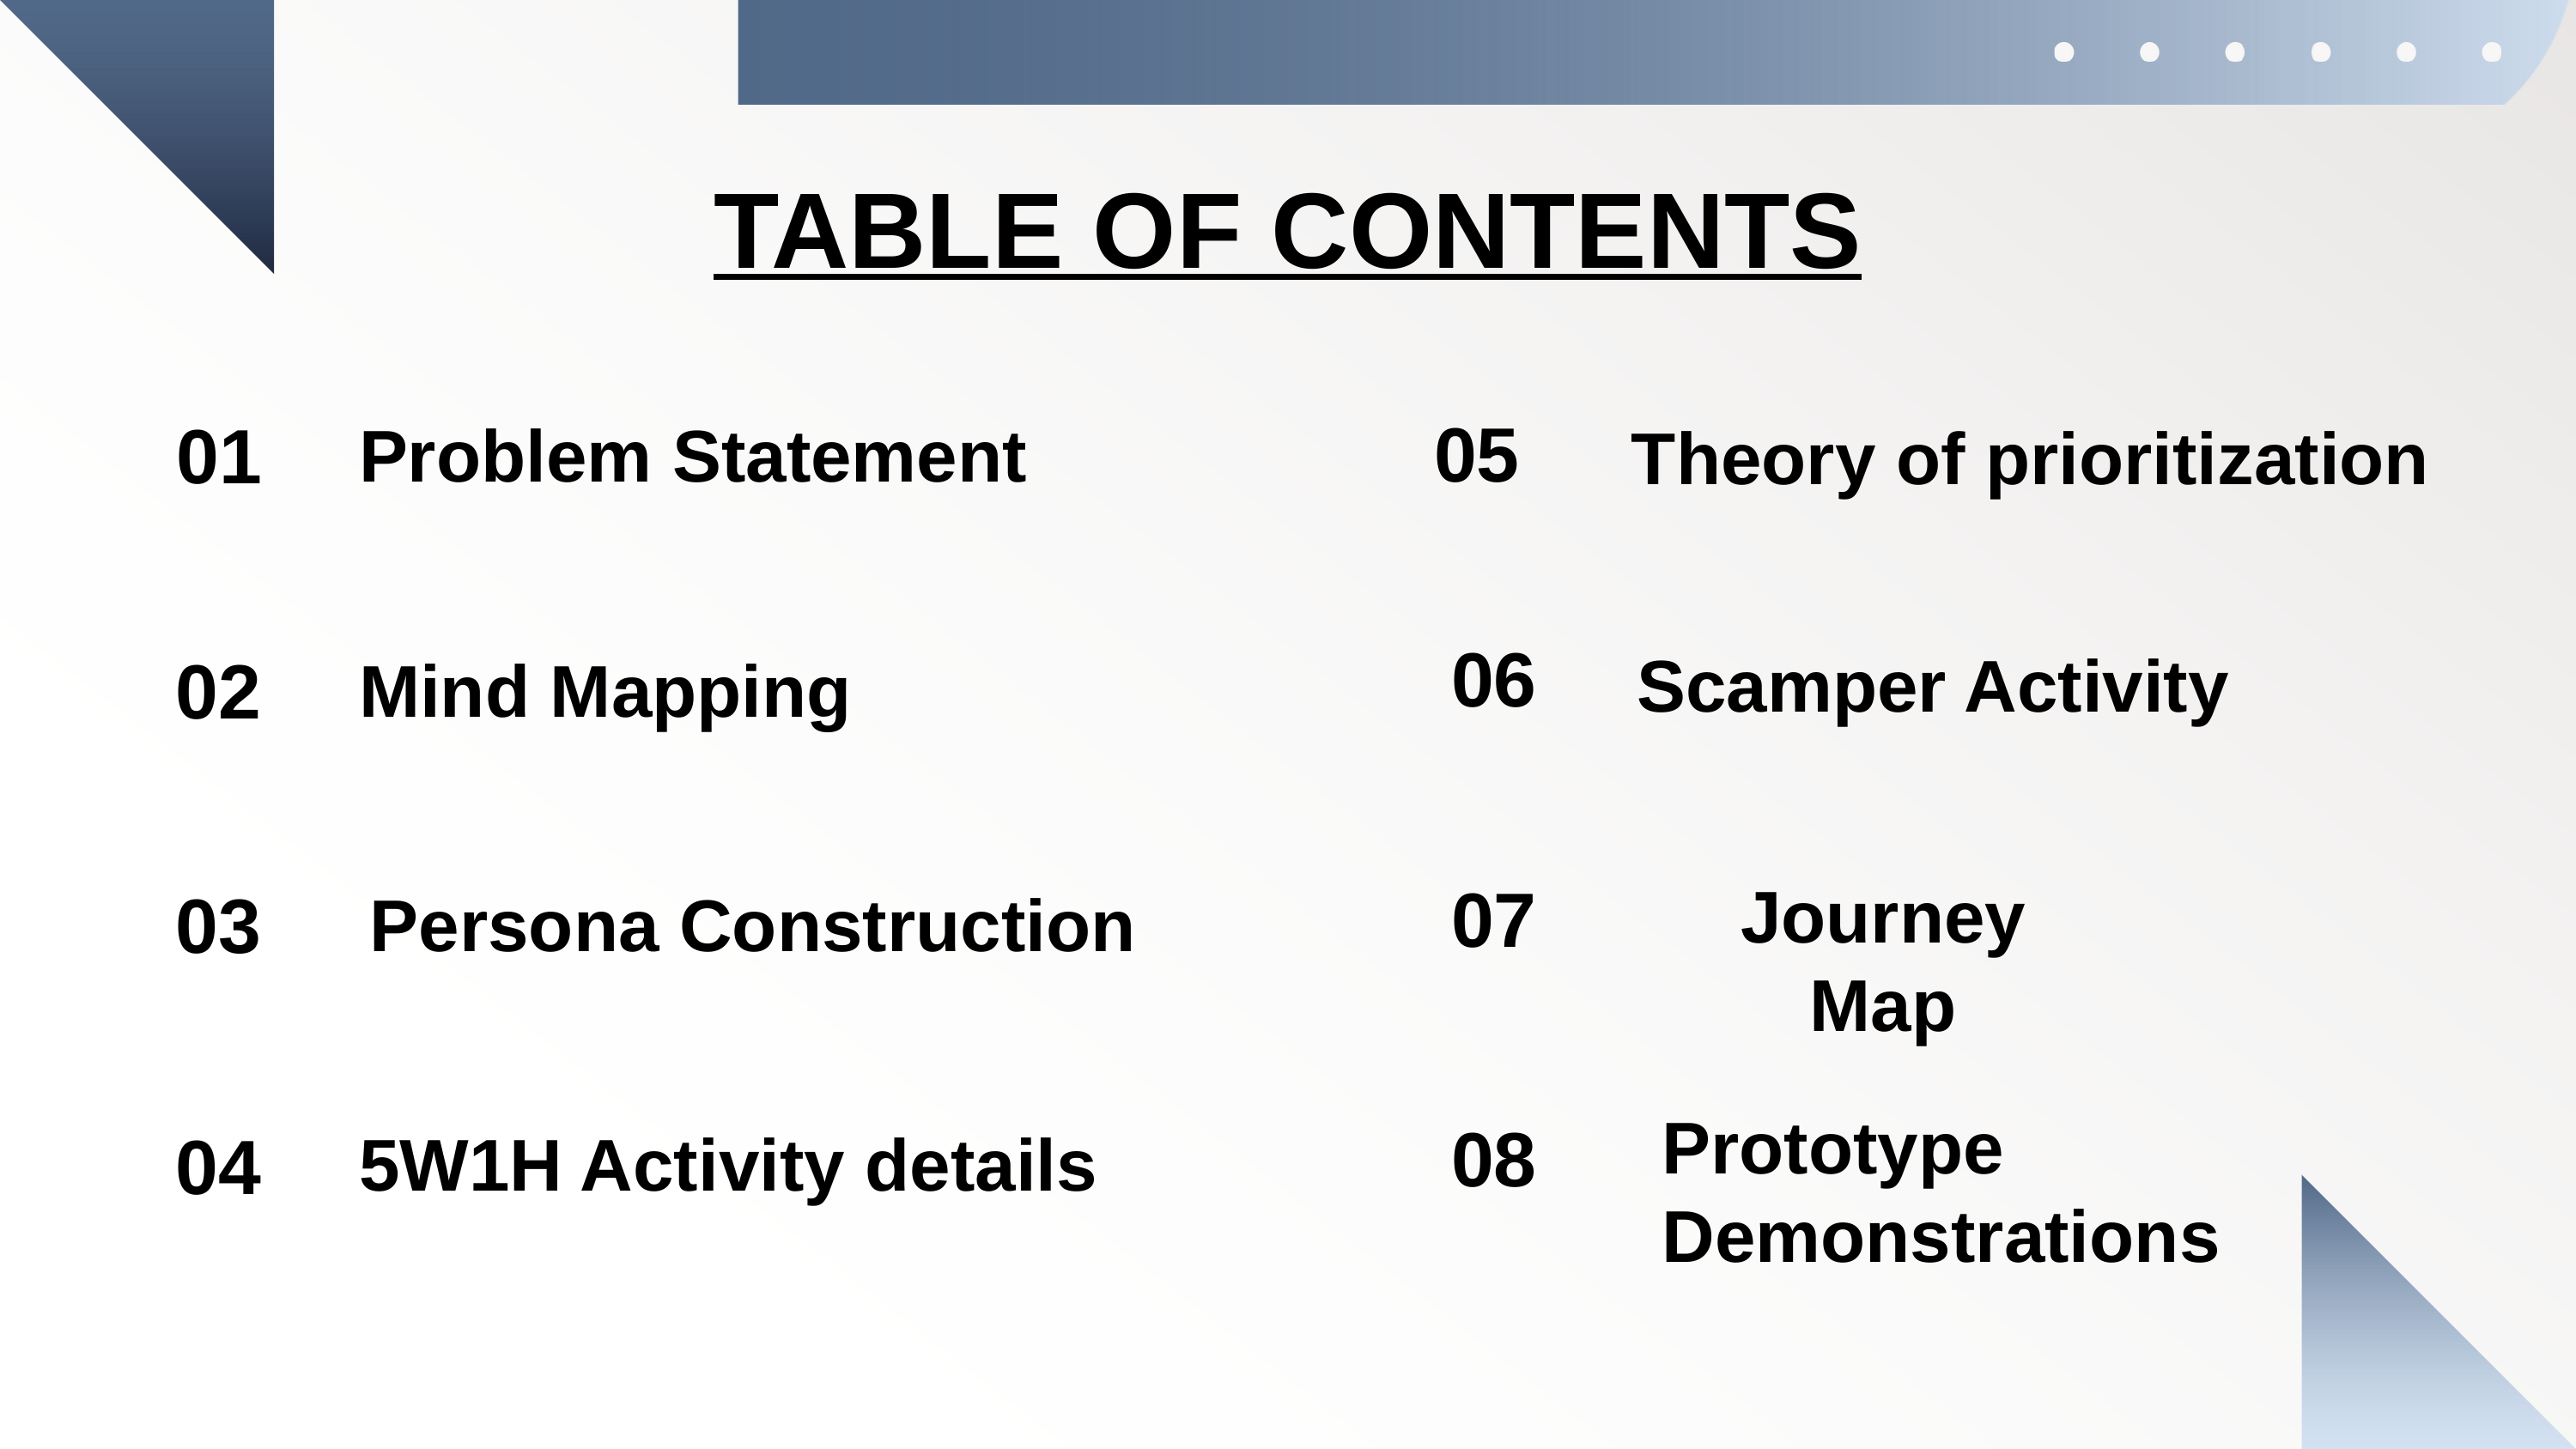

TABLE OF CONTENTS
05
01
Problem Statement
Theory of prioritization
06
Scamper Activity
02
Mind Mapping
07
Journey Map
03
Persona Construction
Prototype Demonstrations
08
04
5W1H Activity details